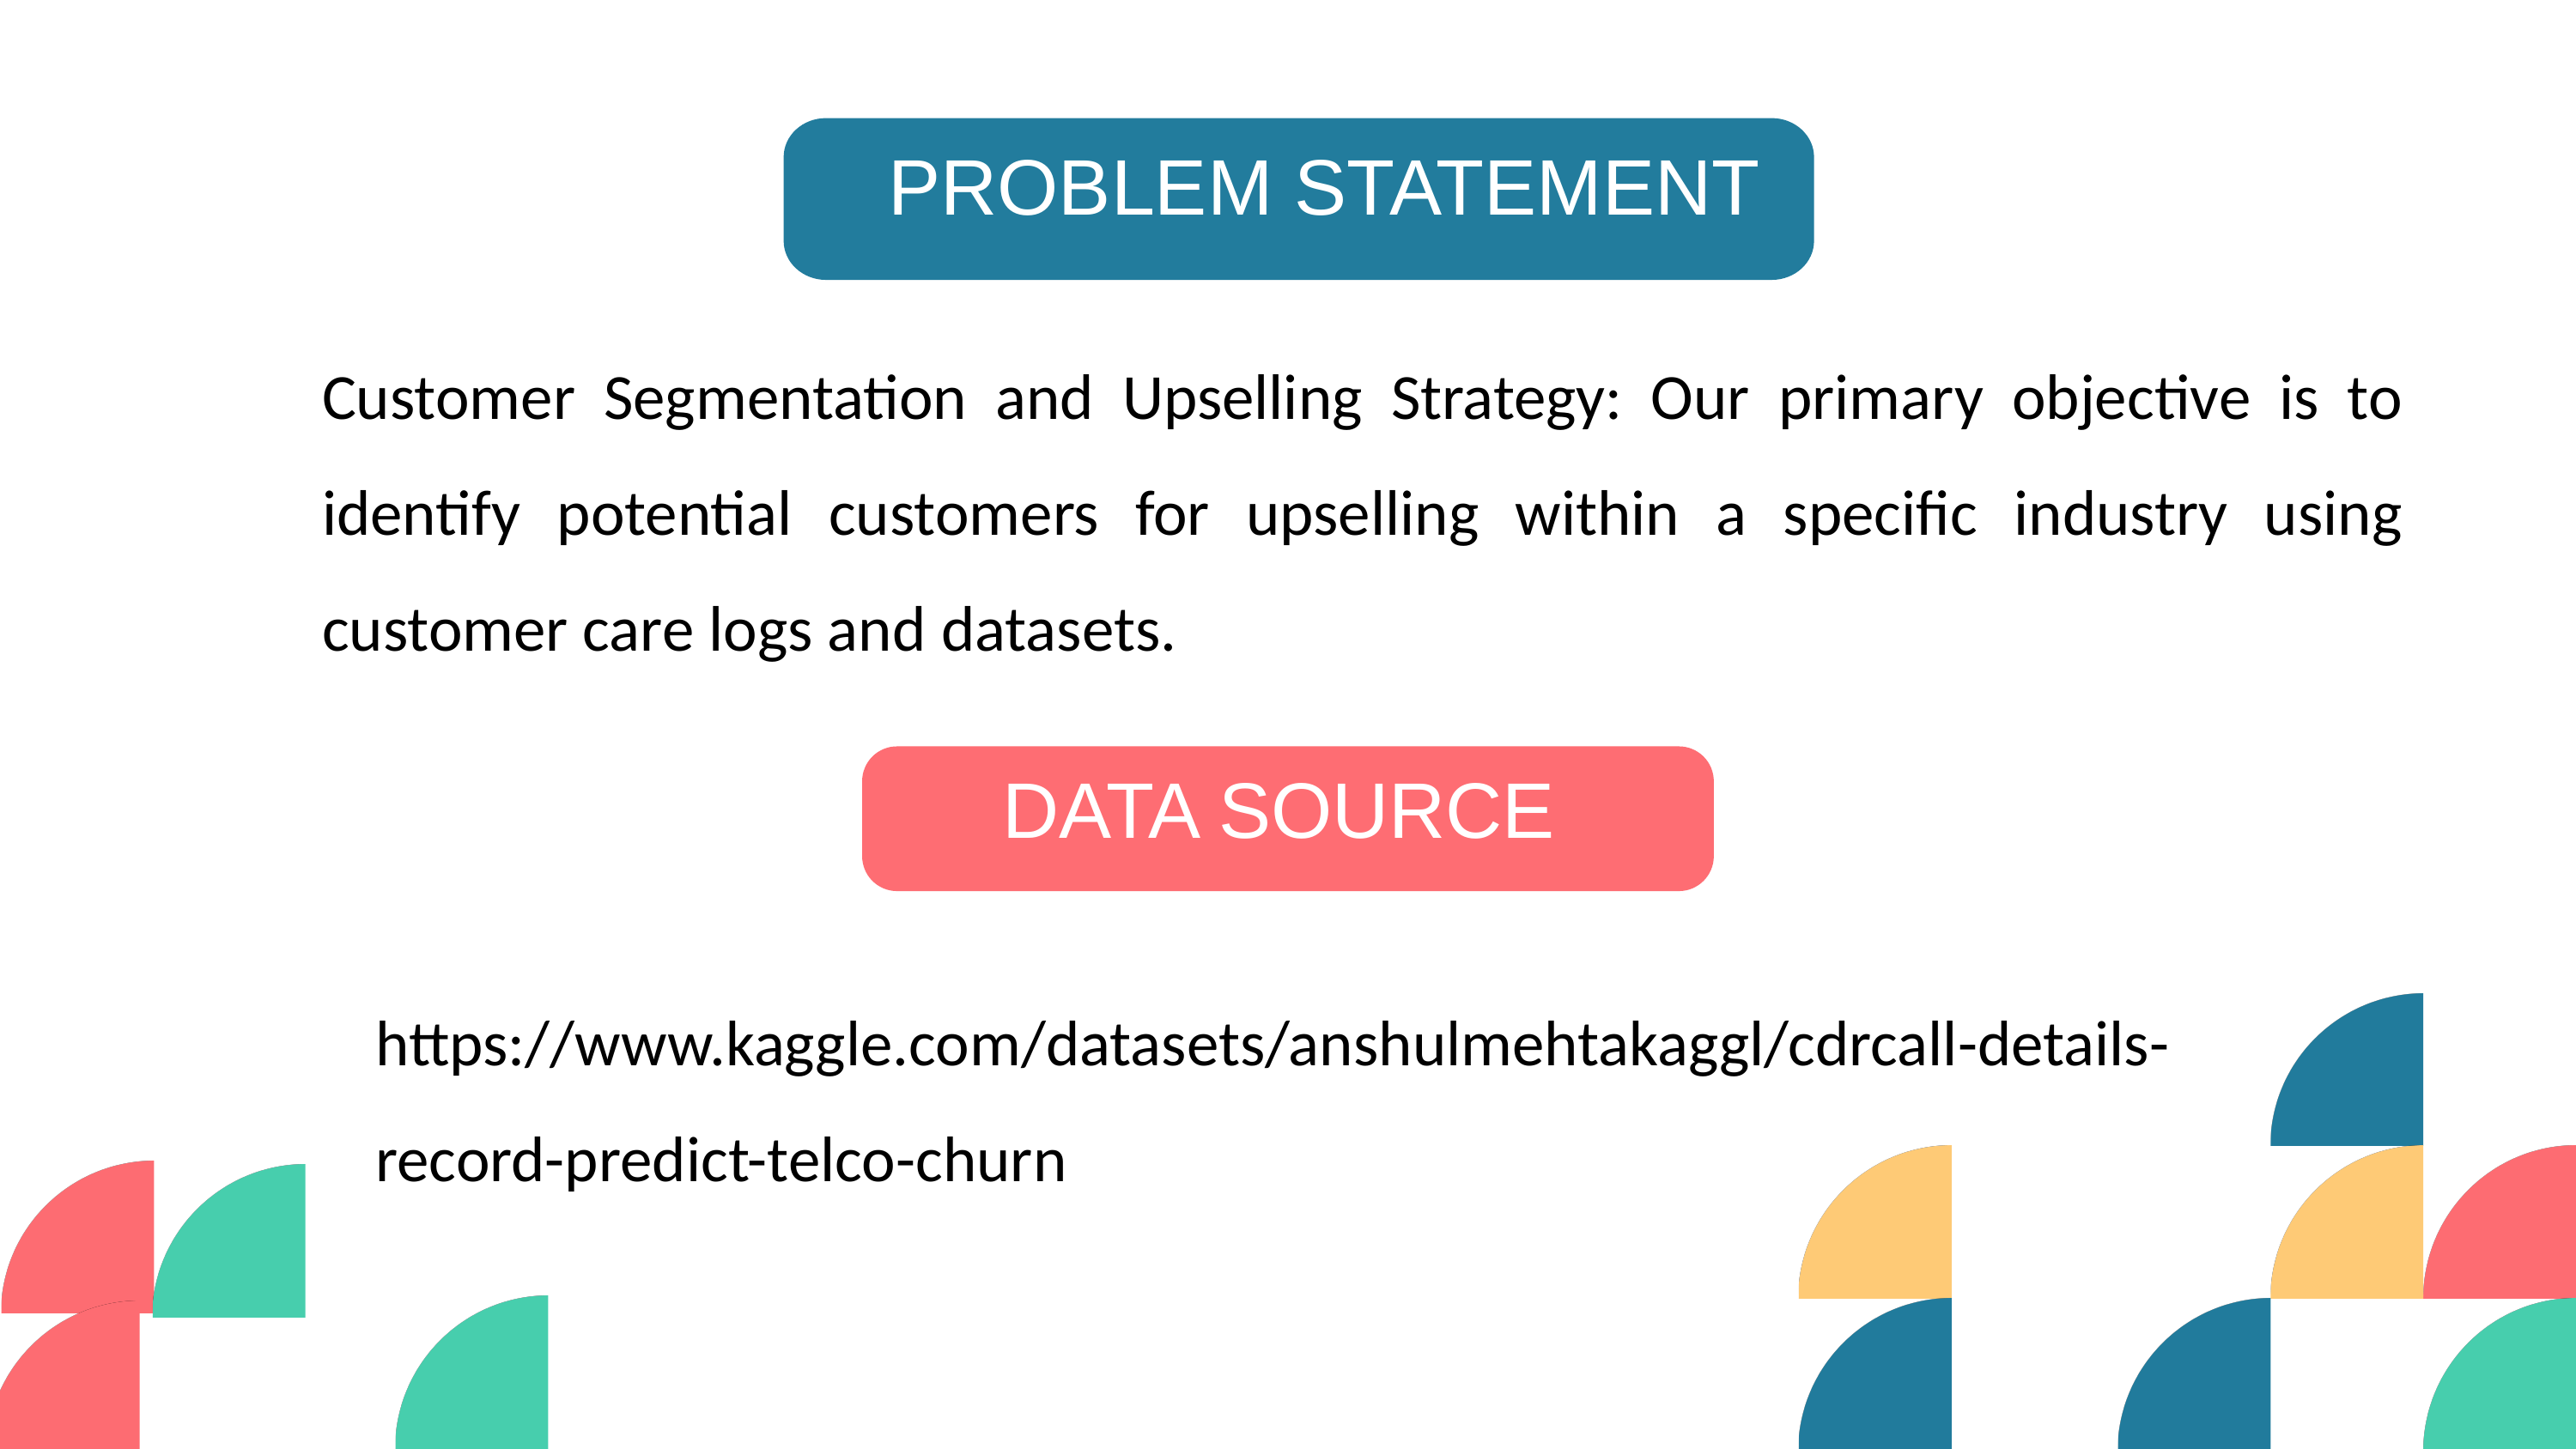

PROBLEM STATEMENT
Customer Segmentation and Upselling Strategy: Our primary objective is to identify potential customers for upselling within a specific industry using customer care logs and datasets.

DATA SOURCE
https://www.kaggle.com/datasets/anshulmehtakaggl/cdrcall-details-record-predict-telco-churn